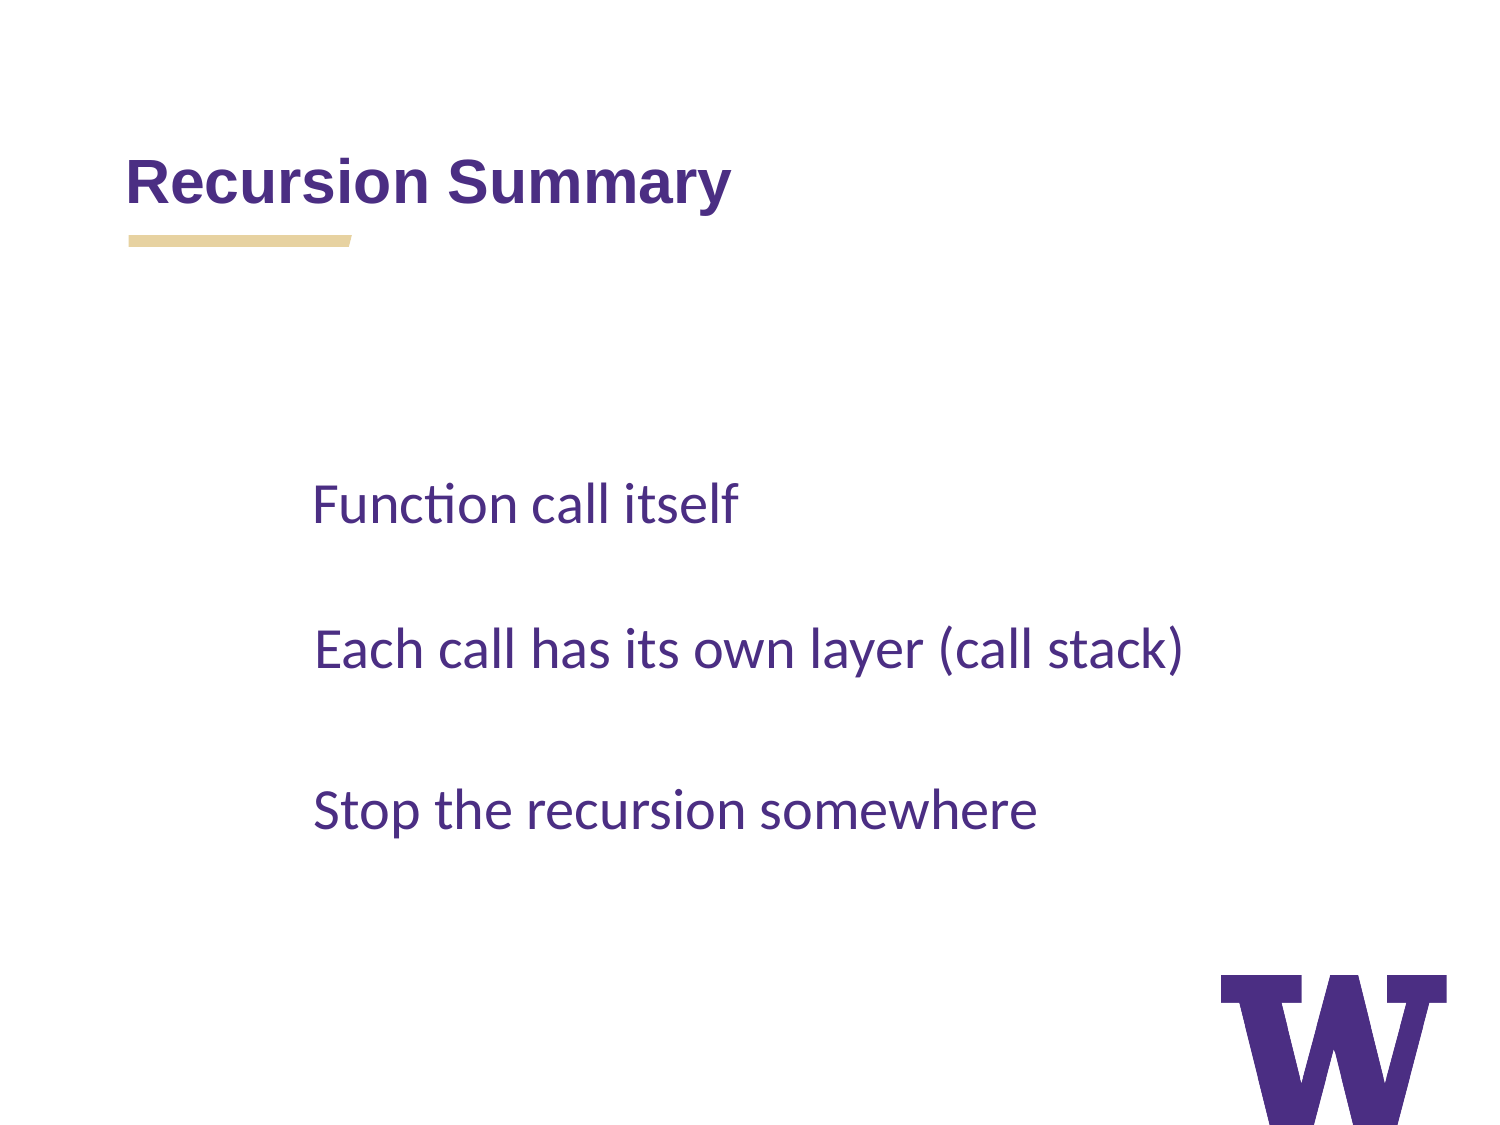

# Recursion Summary
Function call itself
Each call has its own layer (call stack)
Stop the recursion somewhere